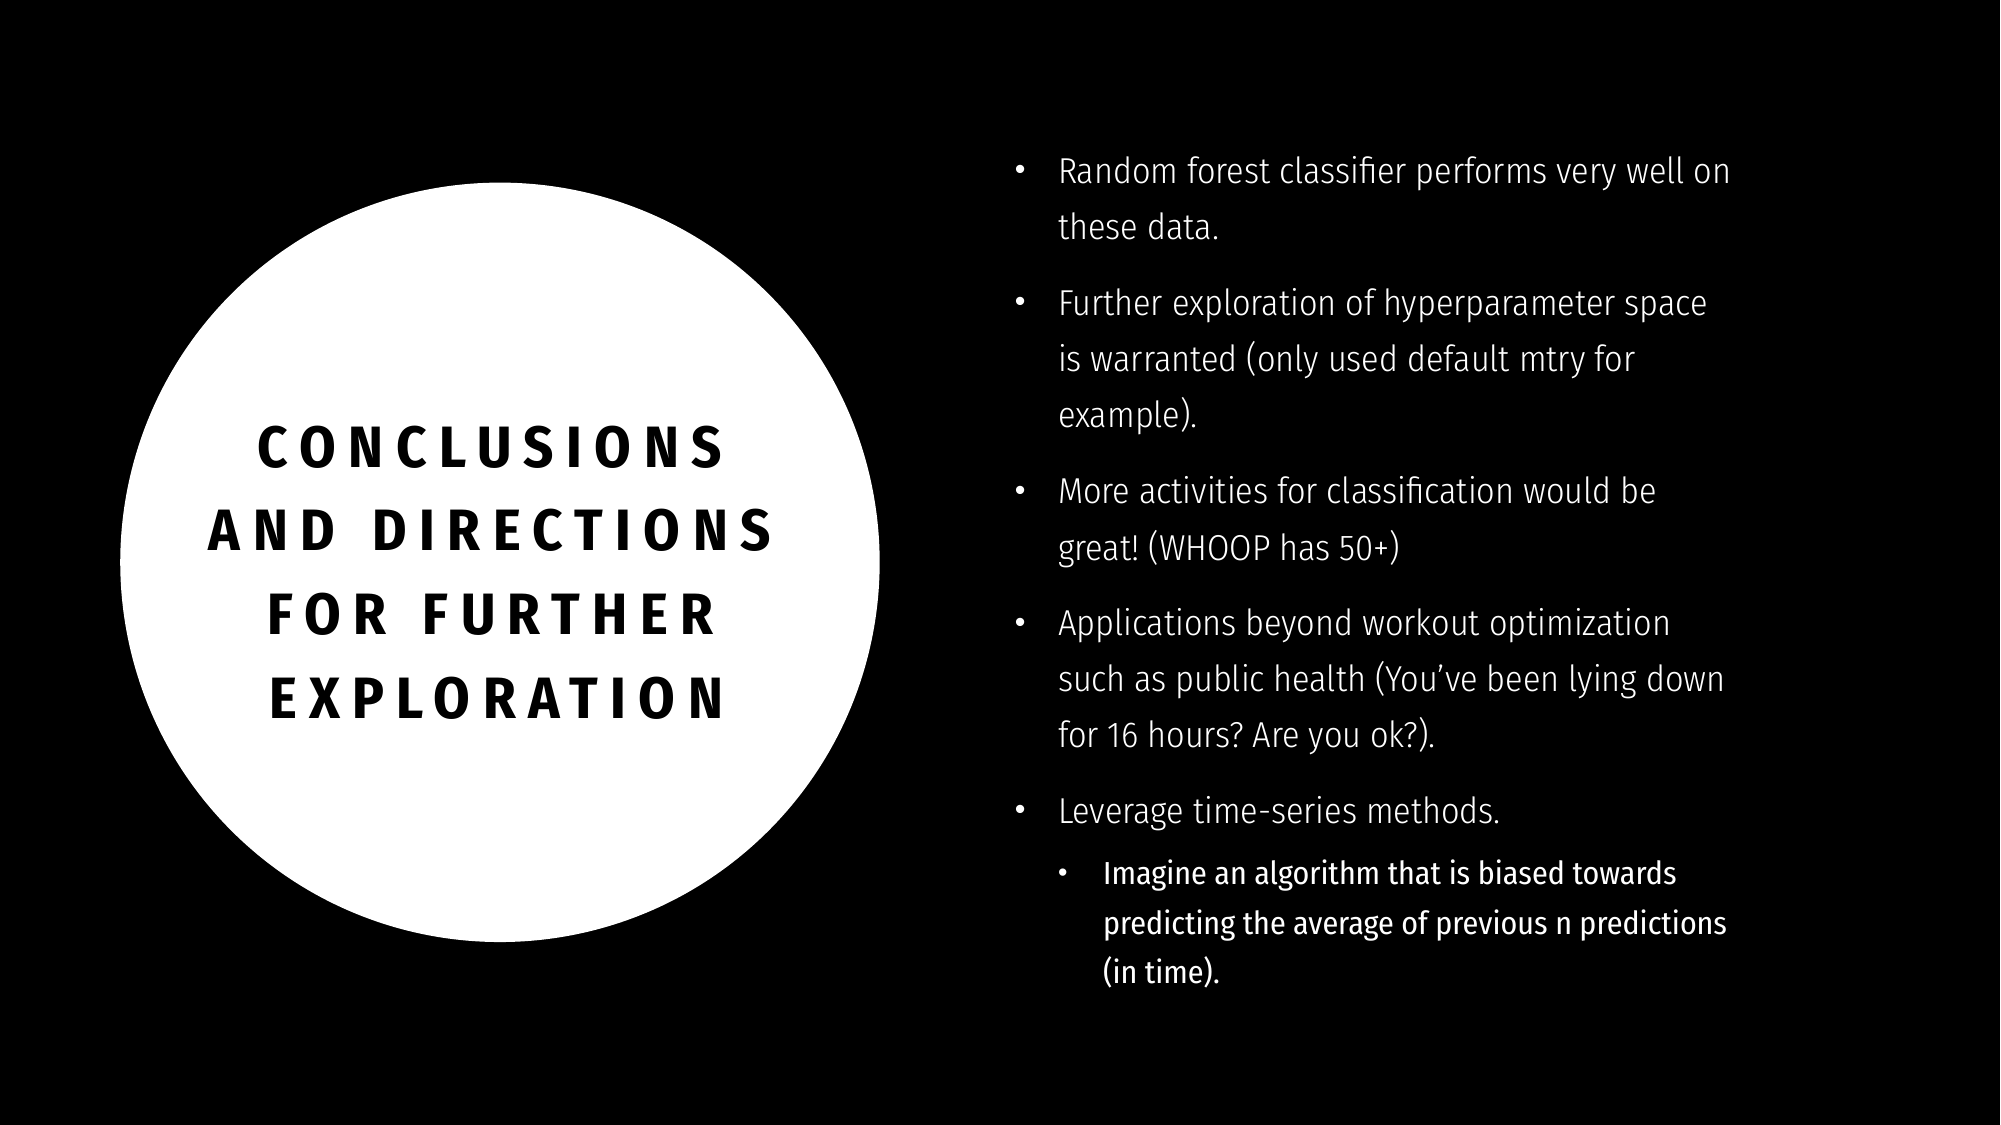

Random forest classifier performs very well on these data.
Further exploration of hyperparameter space is warranted (only used default mtry for example).
More activities for classification would be great! (WHOOP has 50+)
Applications beyond workout optimization such as public health (You’ve been lying down for 16 hours? Are you ok?).
Leverage time-series methods.
Imagine an algorithm that is biased towards predicting the average of previous n predictions (in time).

# Conclusions and directions for further exploration